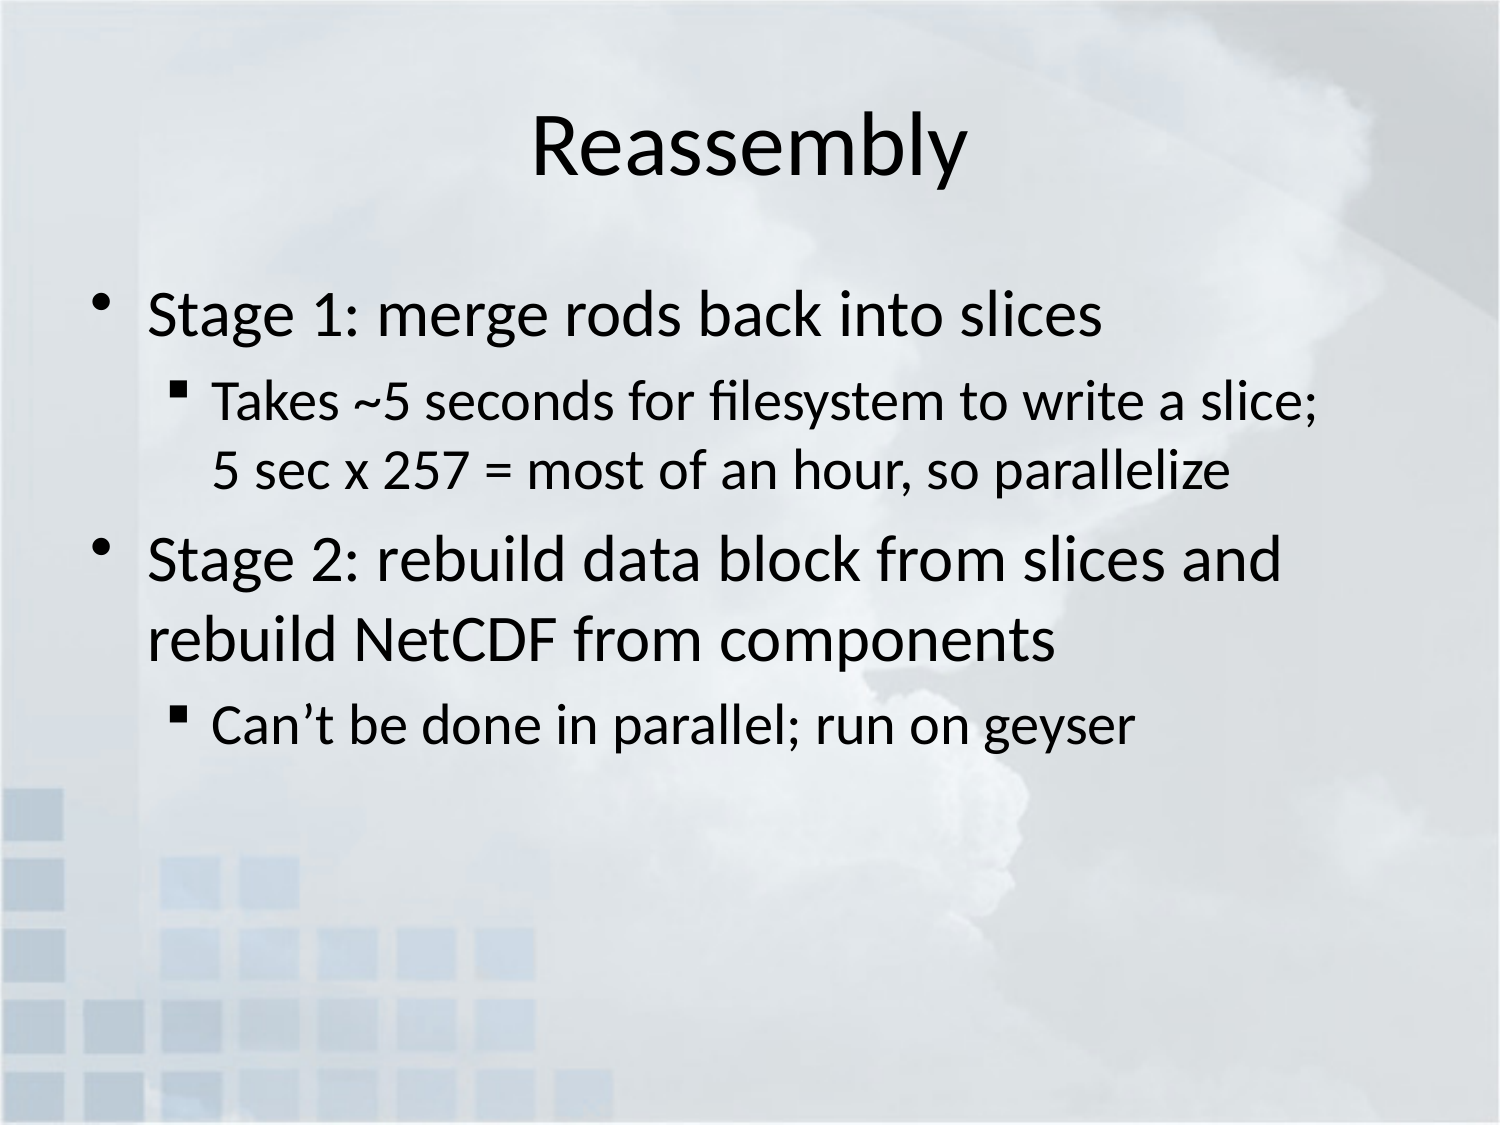

# Reassembly
Stage 1: merge rods back into slices
Takes ~5 seconds for filesystem to write a slice;
5 sec x 257 = most of an hour, so parallelize
Stage 2: rebuild data block from slices and rebuild NetCDF from components
Can’t be done in parallel; run on geyser